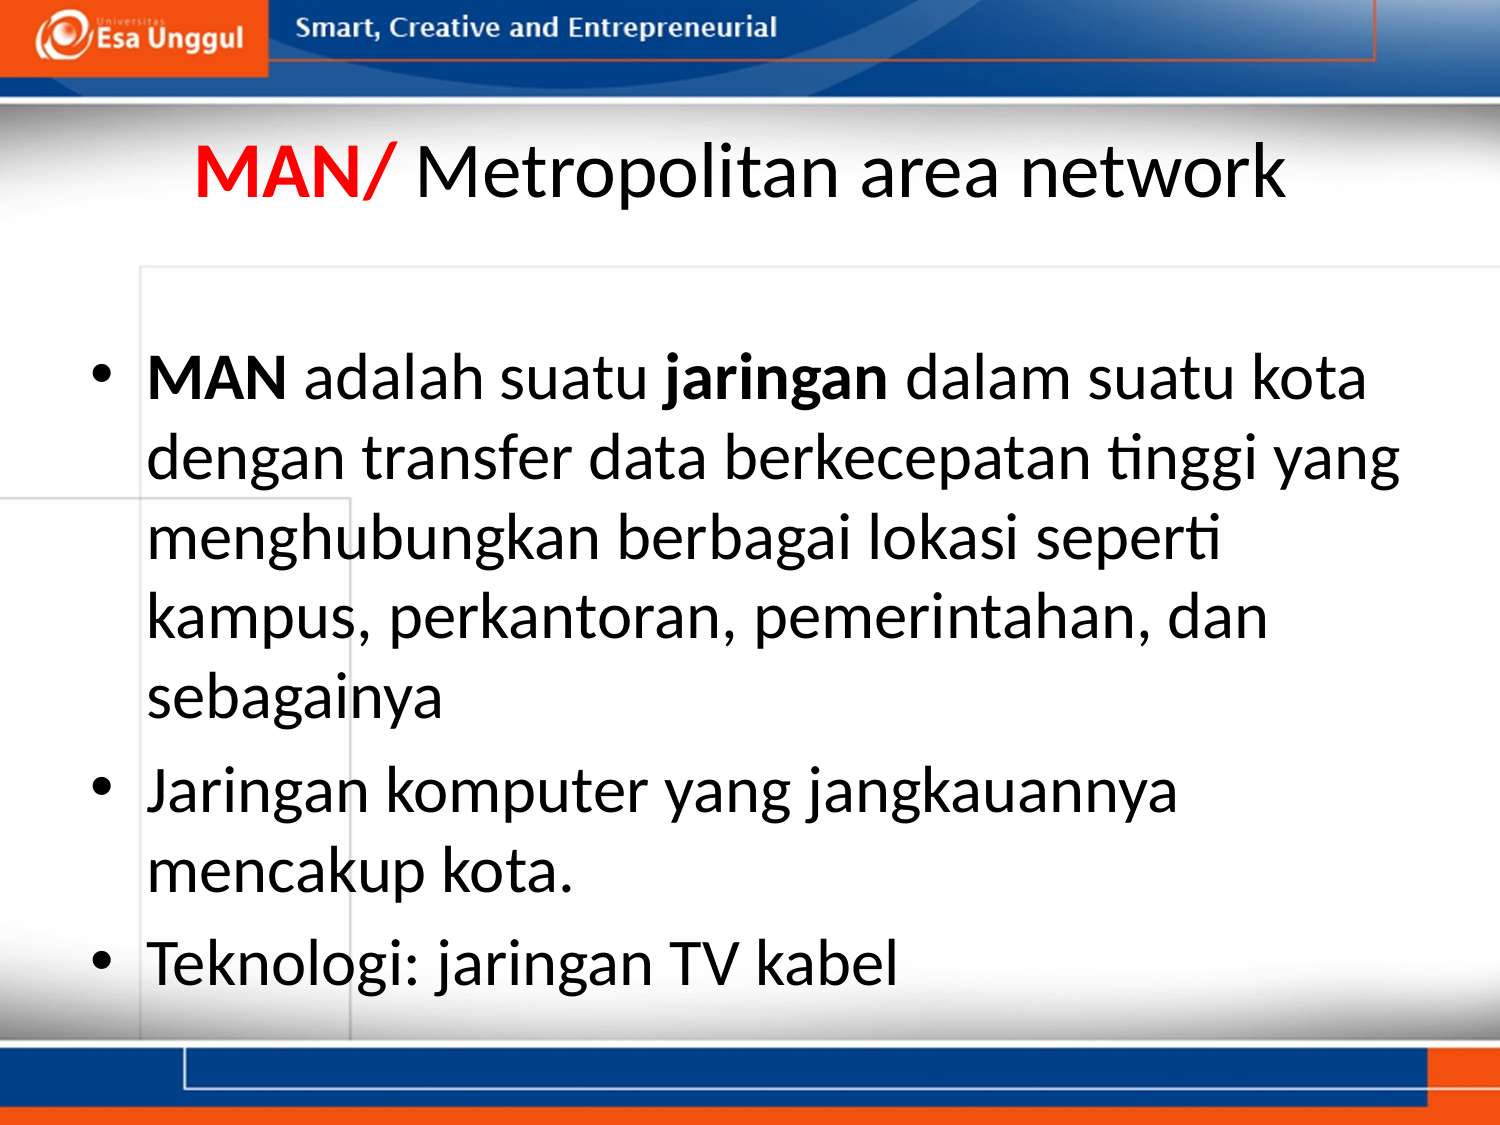

# MAN/ Metropolitan area network
MAN adalah suatu jaringan dalam suatu kota dengan transfer data berkecepatan tinggi yang menghubungkan berbagai lokasi seperti kampus, perkantoran, pemerintahan, dan sebagainya
Jaringan komputer yang jangkauannya mencakup kota.
Teknologi: jaringan TV kabel